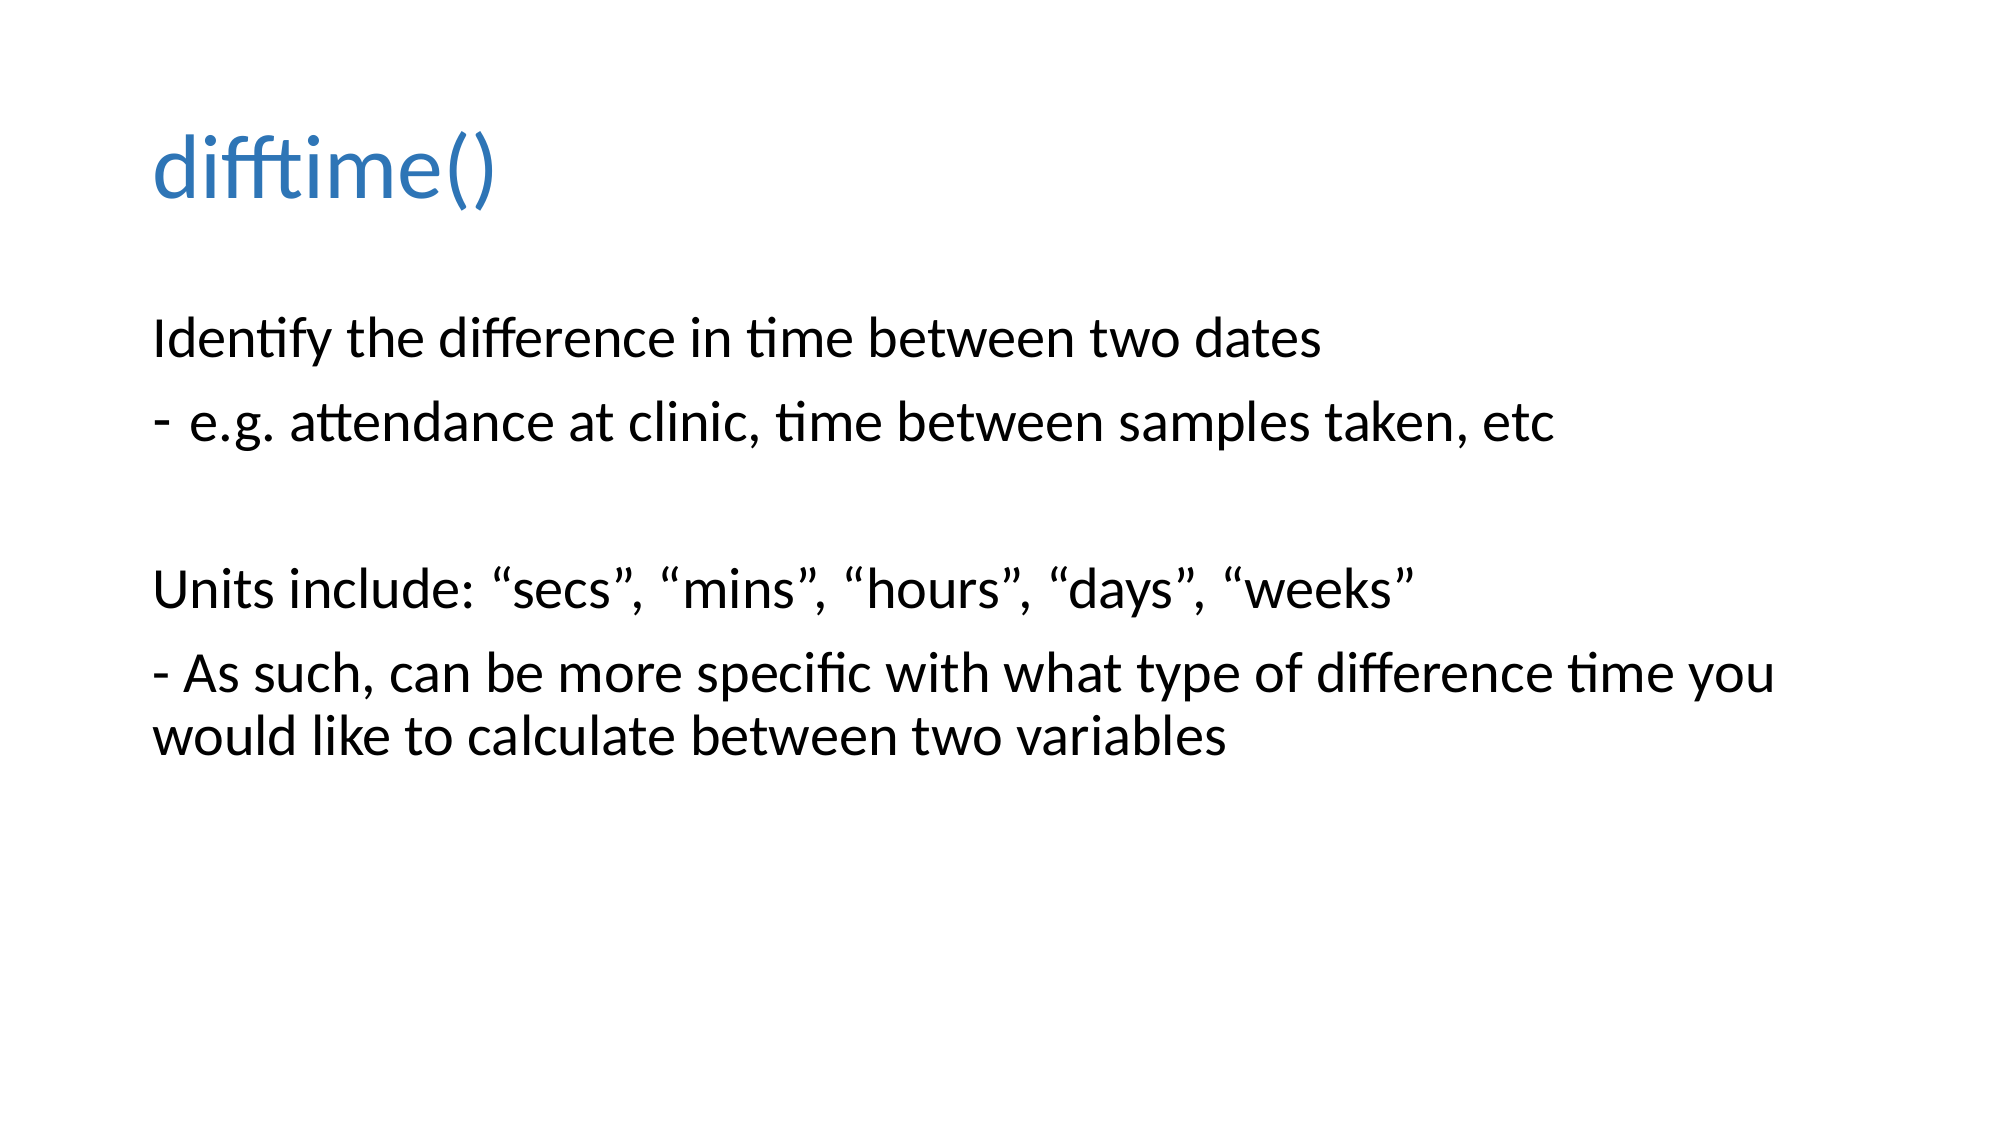

# difftime()
Identify the difference in time between two dates
e.g. attendance at clinic, time between samples taken, etc

Units include: “secs”, “mins”, “hours”, “days”, “weeks”
- As such, can be more specific with what type of difference time you would like to calculate between two variables